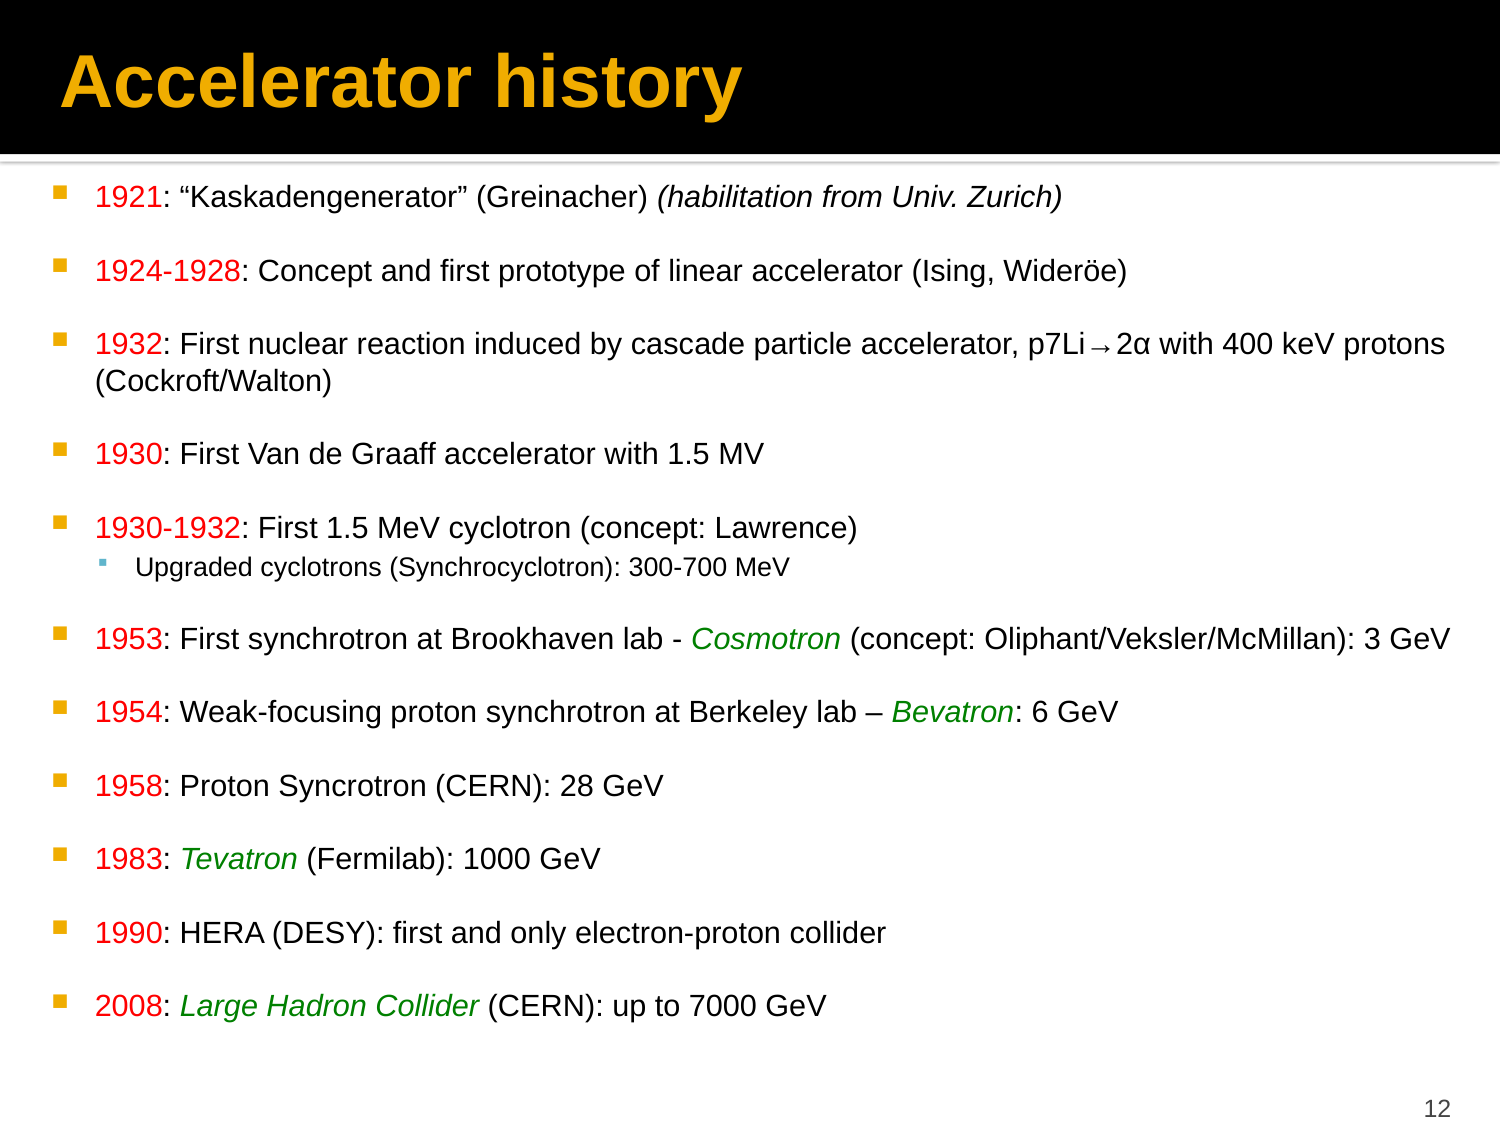

# Accelerator history
1921: “Kaskadengenerator” (Greinacher) (habilitation from Univ. Zurich)

1924-1928: Concept and first prototype of linear accelerator (Ising, Wideröe)

1932: First nuclear reaction induced by cascade particle accelerator, p7Li→2α with 400 keV protons (Cockroft/Walton)

1930: First Van de Graaff accelerator with 1.5 MV

1930-1932: First 1.5 MeV cyclotron (concept: Lawrence)
Upgraded cyclotrons (Synchrocyclotron): 300-700 MeV

1953: First synchrotron at Brookhaven lab - Cosmotron (concept: Oliphant/Veksler/McMillan): 3 GeV

1954: Weak-focusing proton synchrotron at Berkeley lab – Bevatron: 6 GeV

1958: Proton Syncrotron (CERN): 28 GeV

1983: Tevatron (Fermilab): 1000 GeV

1990: HERA (DESY): first and only electron-proton collider

2008: Large Hadron Collider (CERN): up to 7000 GeV
12